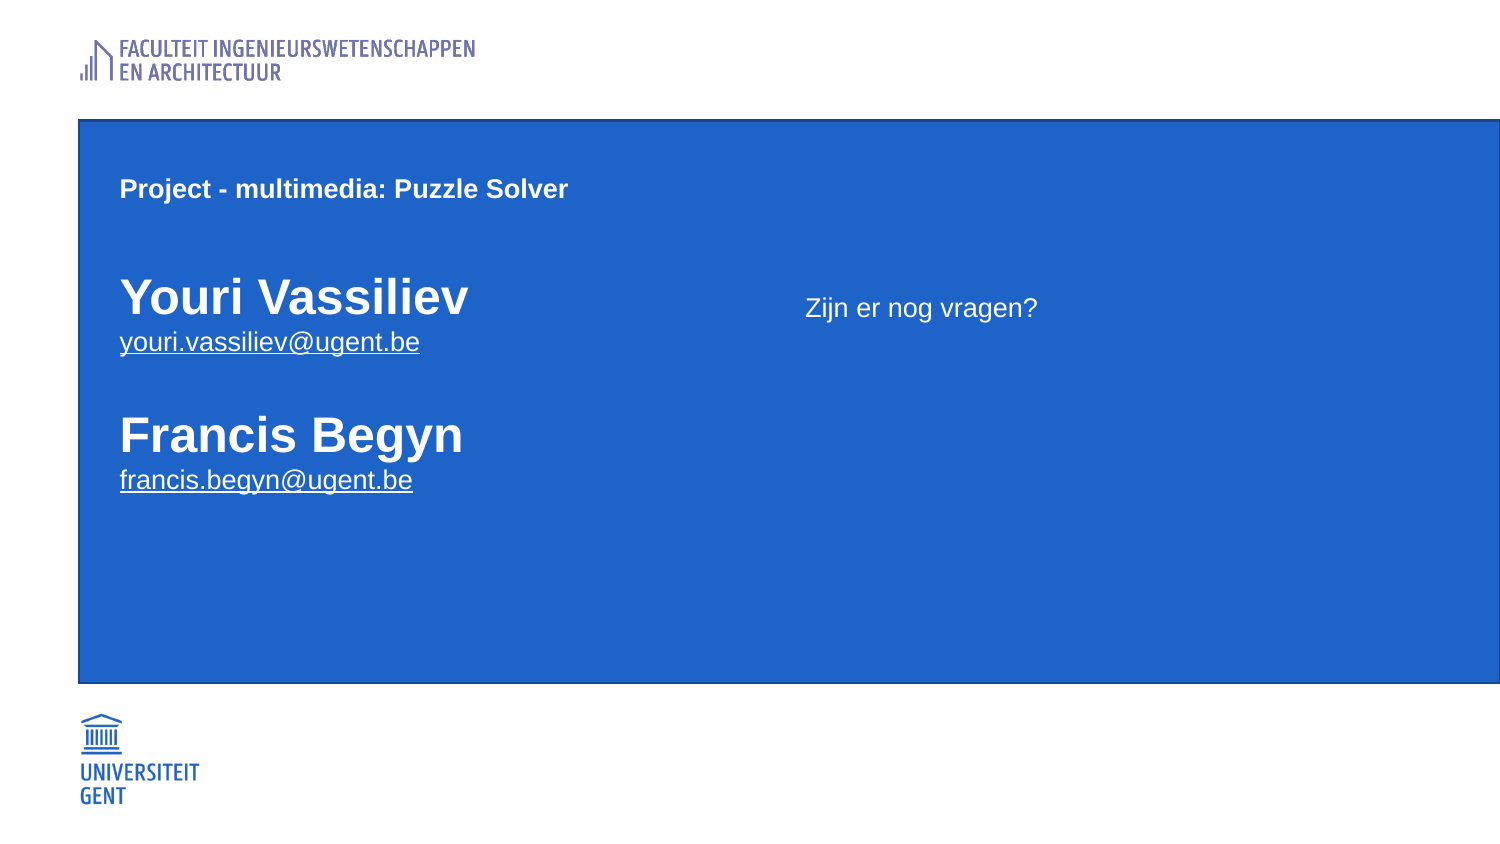

# Project - multimedia: Puzzle Solver

Youri Vassiliev
youri.vassiliev@ugent.be

Francis Begyn
francis.begyn@ugent.be
Zijn er nog vragen?
25